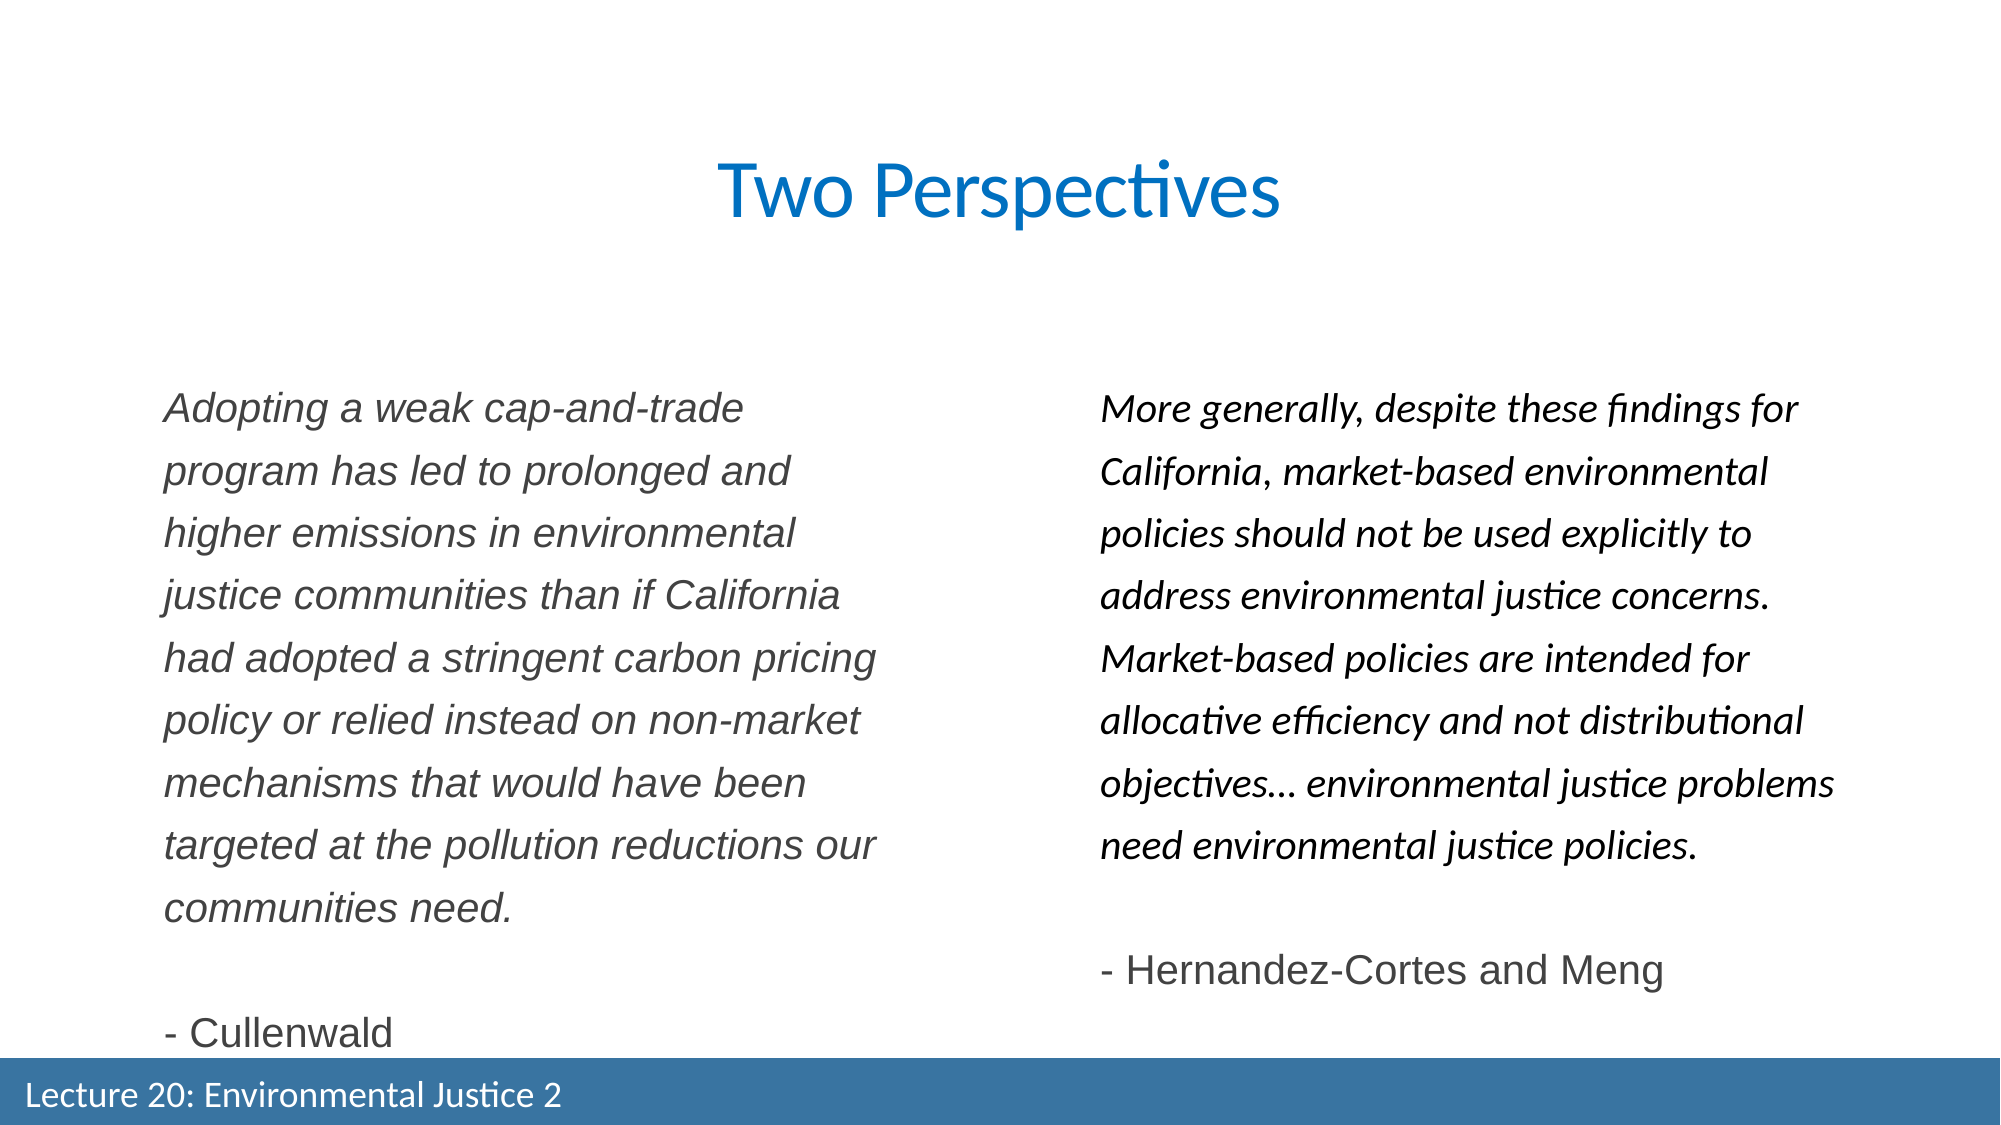

Two Perspectives

Adopting a weak cap-and-trade program has led to prolonged and higher emissions in environmental justice communities than if California had adopted a stringent carbon pricing policy or relied instead on non-market mechanisms that would have been targeted at the pollution reductions our communities need.

- Cullenwald
More generally, despite these findings for California, market-based environmental policies should not be used explicitly to address environmental justice concerns. Market-based policies are intended for allocative efficiency and not distributional objectives… environmental justice problems need environmental justice policies.

- Hernandez-Cortes and Meng